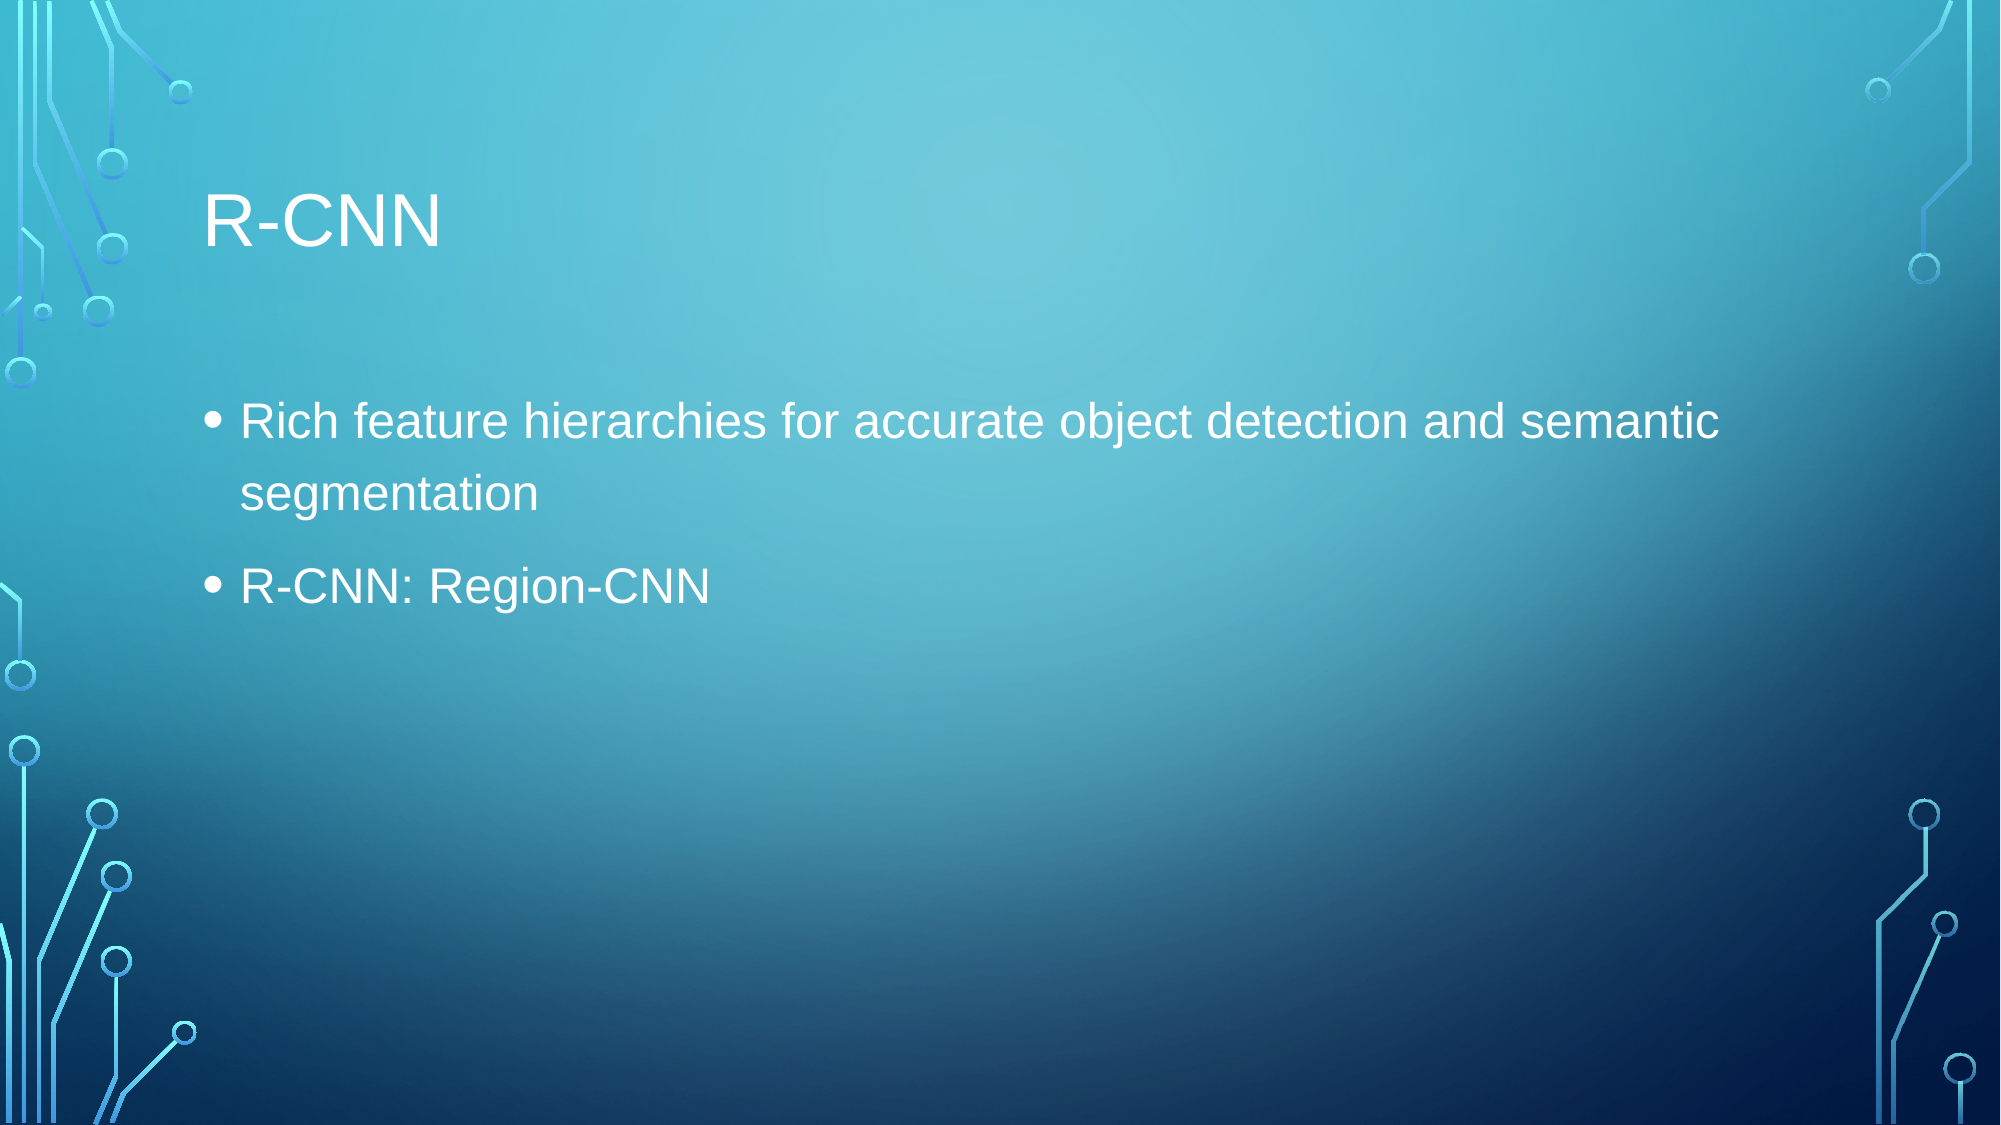

# R-CNN
Rich feature hierarchies for accurate object detection and semantic segmentation
R-CNN: Region-CNN